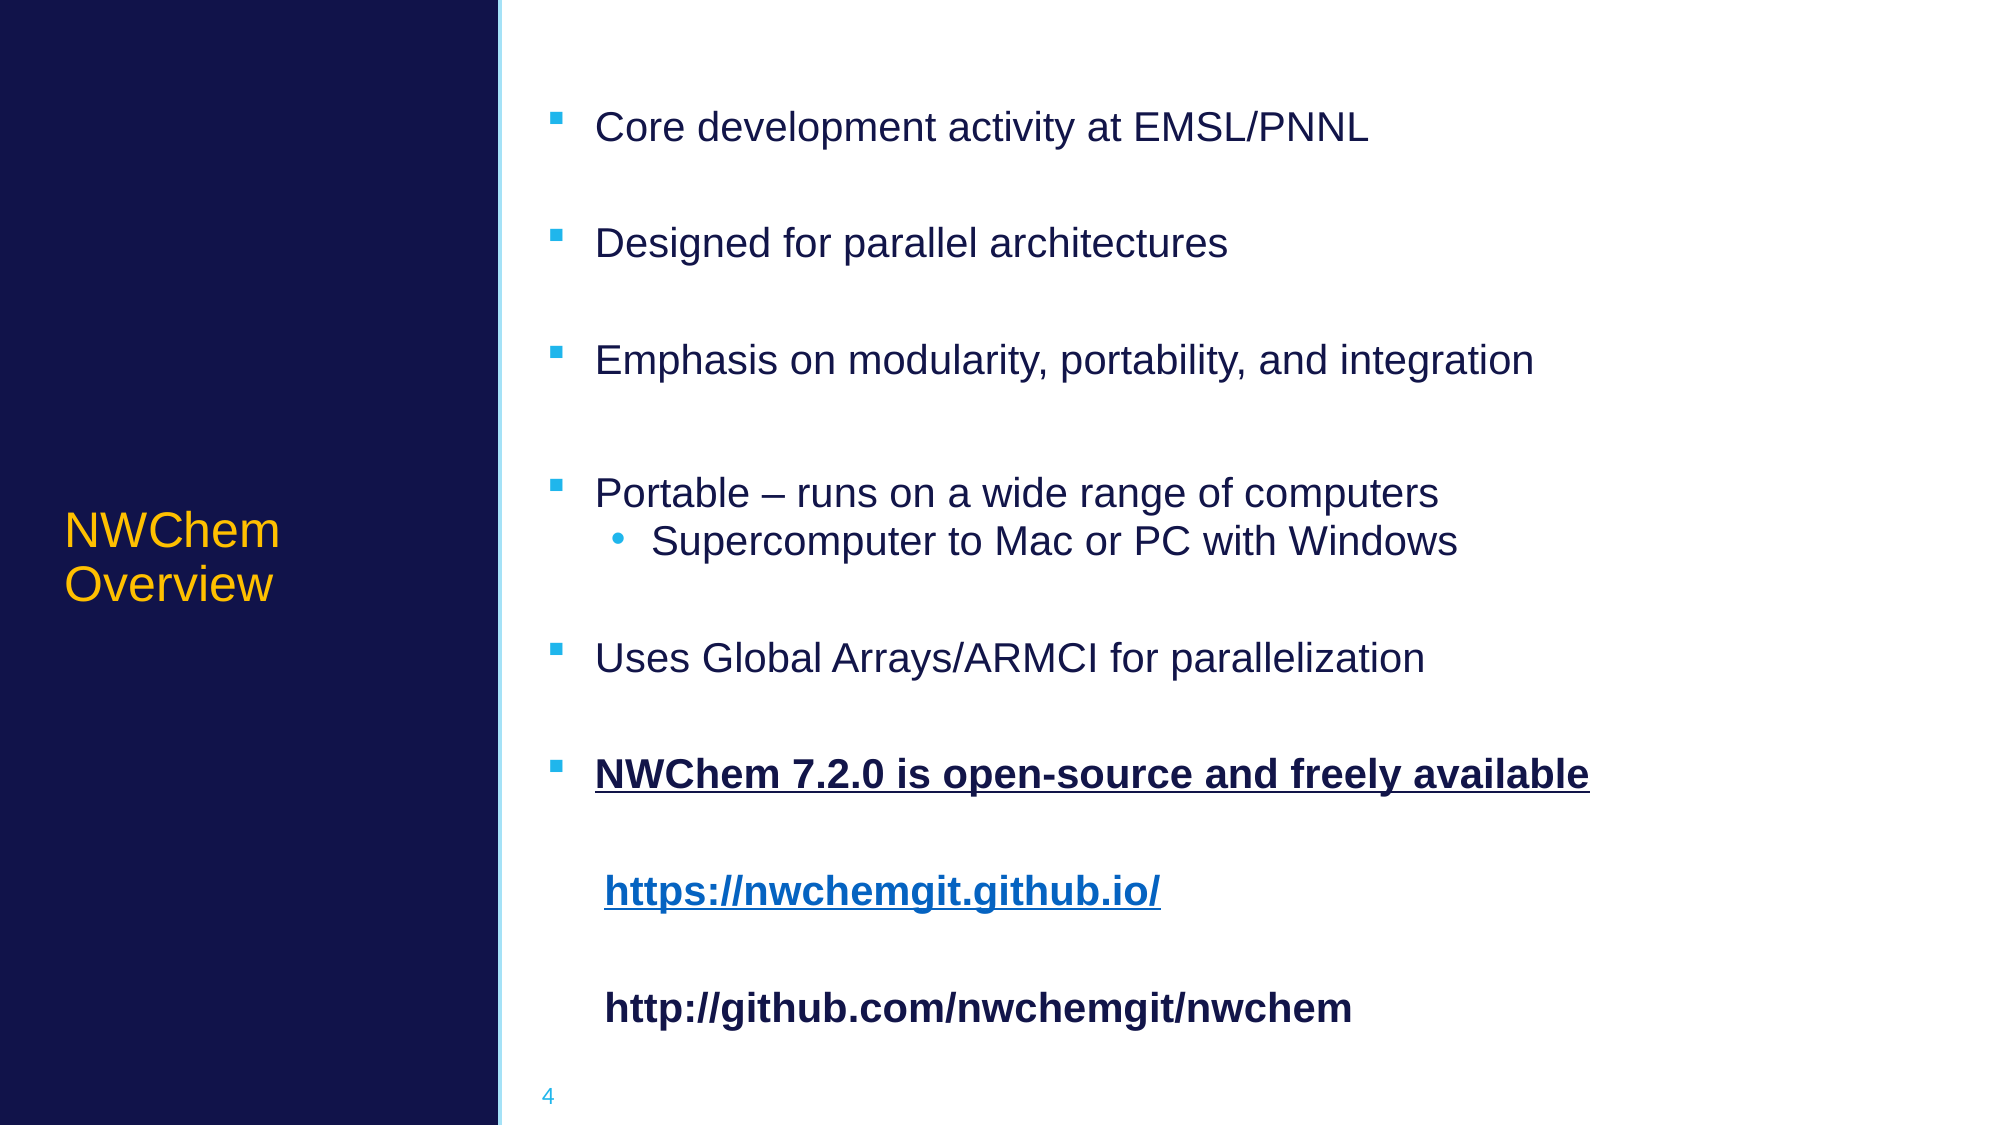

# NWChem Overview
Core development activity at EMSL/PNNL

Designed for parallel architectures

Emphasis on modularity, portability, and integration

Portable – runs on a wide range of computers
Supercomputer to Mac or PC with Windows

Uses Global Arrays/ARMCI for parallelization

NWChem 7.2.0 is open-source and freely available

     https://nwchemgit.github.io/

     http://github.com/nwchemgit/nwchem
4